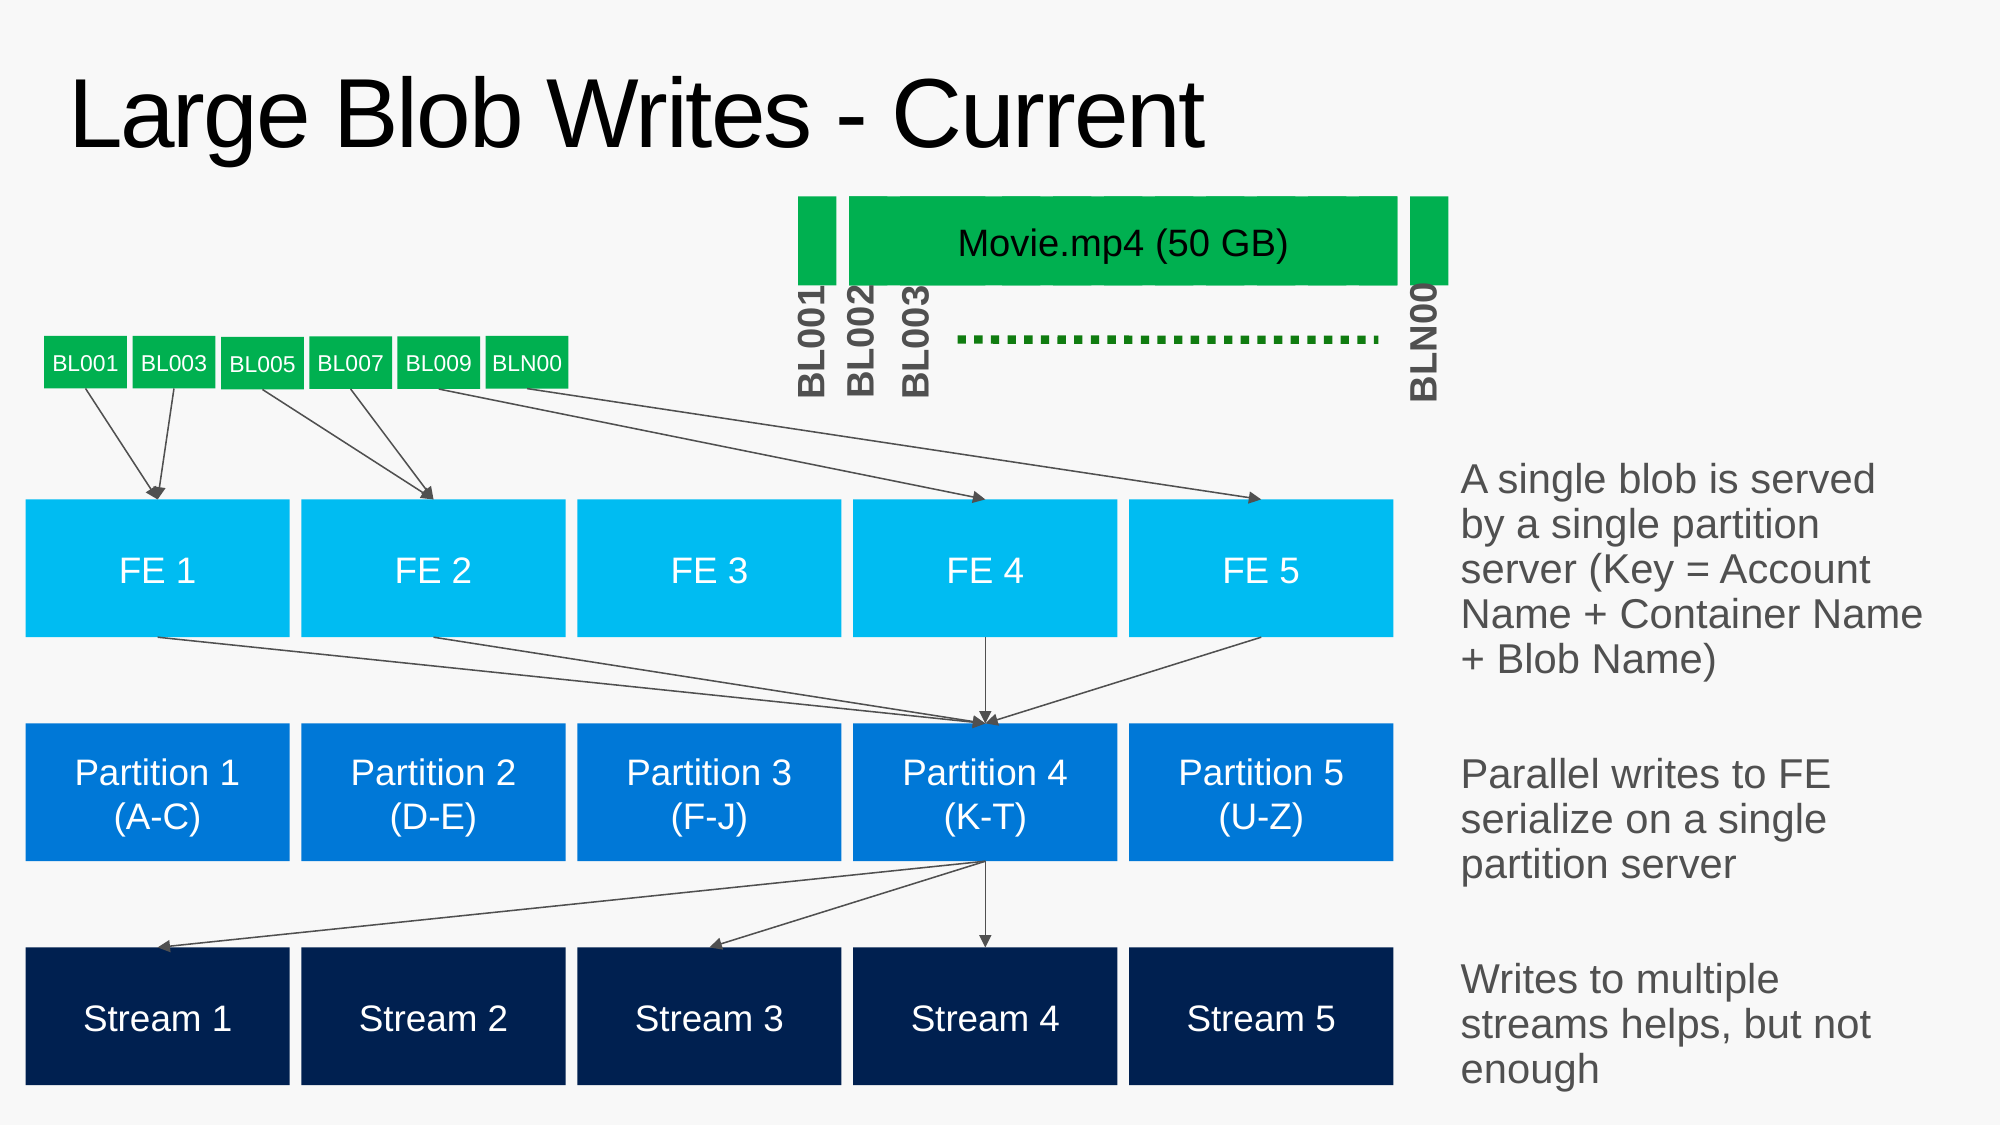

# Large Blob Writes - Current

Movie.mp4 (50 GB)
BLN00
BL002
BL001
BL003
BL001
BL003
BLN00
BL007
BL009
BL005
A single blob is served by a single partition server (Key = Account Name + Container Name + Blob Name)

Parallel writes to FE serialize on a single partition server

Writes to multiple streams helps, but not enough
FE 1
FE 2
FE 3
FE 4
FE 5
Partition 1
(A-C)
Partition 2
(D-E)
Partition 3
(F-J)
Partition 4
(K-T)
Partition 5
(U-Z)
Stream 1
Stream 2
Stream 3
Stream 4
Stream 5